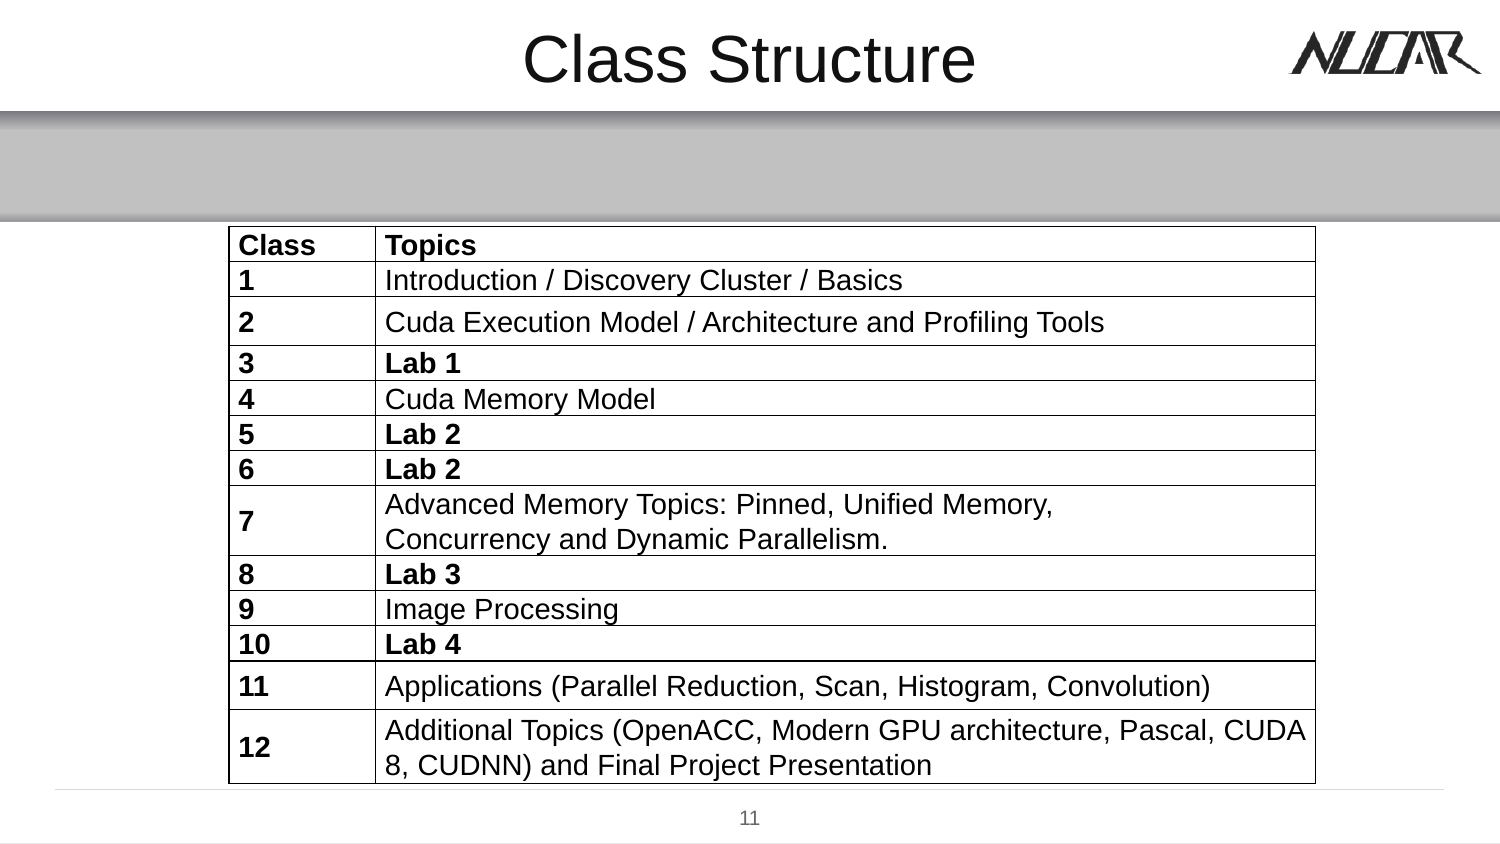

# Class Structure
| Class | Topics |
| --- | --- |
| 1 | Introduction / Discovery Cluster / Basics |
| 2 | Cuda Execution Model / Architecture and Profiling Tools |
| 3 | Lab 1 |
| 4 | Cuda Memory Model |
| 5 | Lab 2 |
| 6 | Lab 2 |
| 7 | Advanced Memory Topics: Pinned, Unified Memory, Concurrency and Dynamic Parallelism. |
| 8 | Lab 3 |
| 9 | Image Processing |
| 10 | Lab 4 |
| 11 | Applications (Parallel Reduction, Scan, Histogram, Convolution) |
| 12 | Additional Topics (OpenACC, Modern GPU architecture, Pascal, CUDA 8, CUDNN) and Final Project Presentation |
11